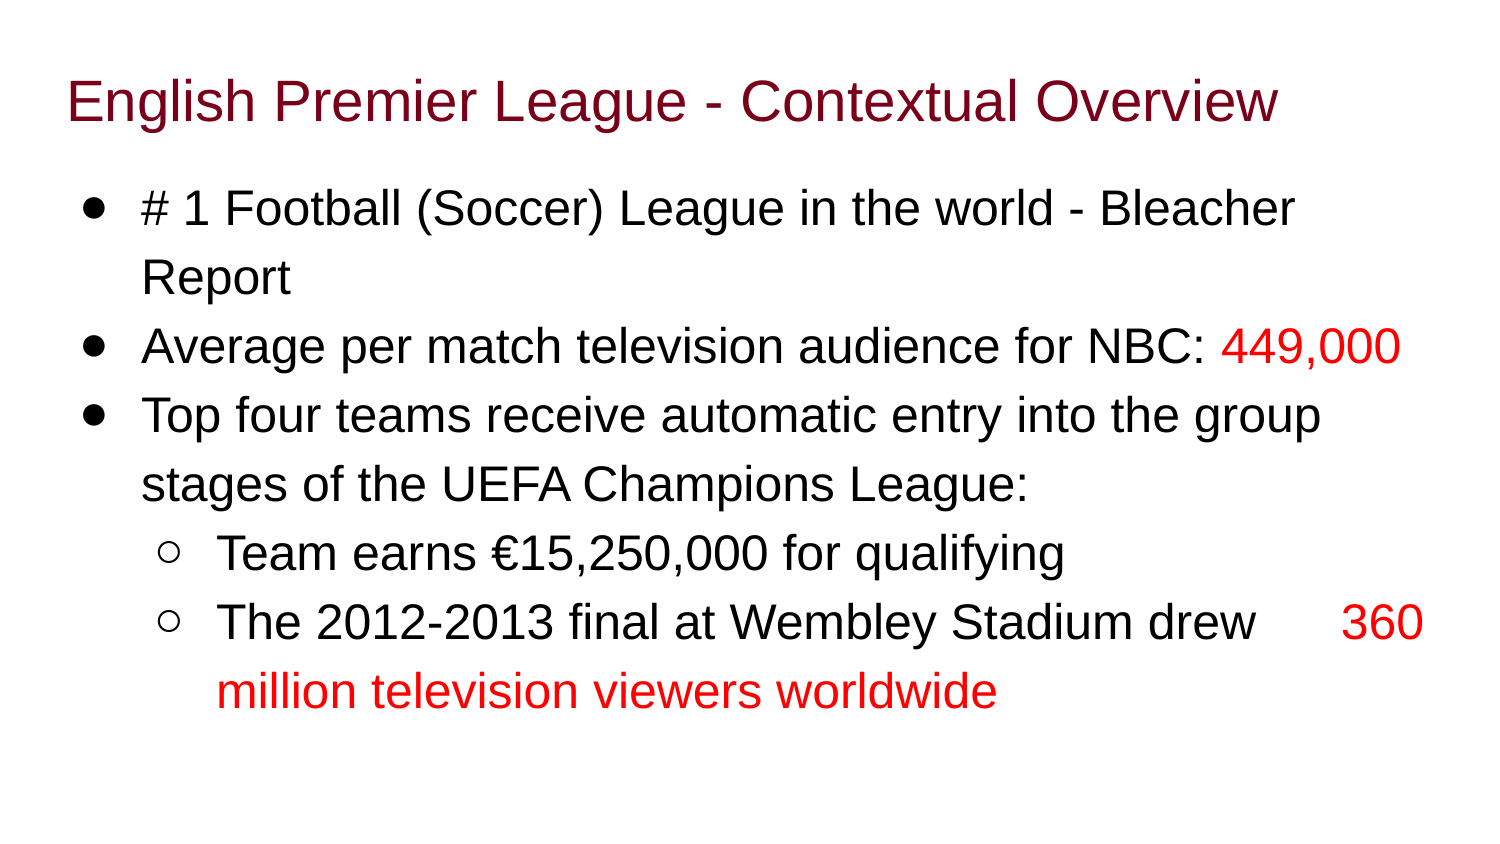

# English Premier League - Contextual Overview
# 1 Football (Soccer) League in the world - Bleacher Report
Average per match television audience for NBC: 449,000
Top four teams receive automatic entry into the group stages of the UEFA Champions League:
Team earns €15,250,000 for qualifying
The 2012-2013 final at Wembley Stadium drew      360 million television viewers worldwide